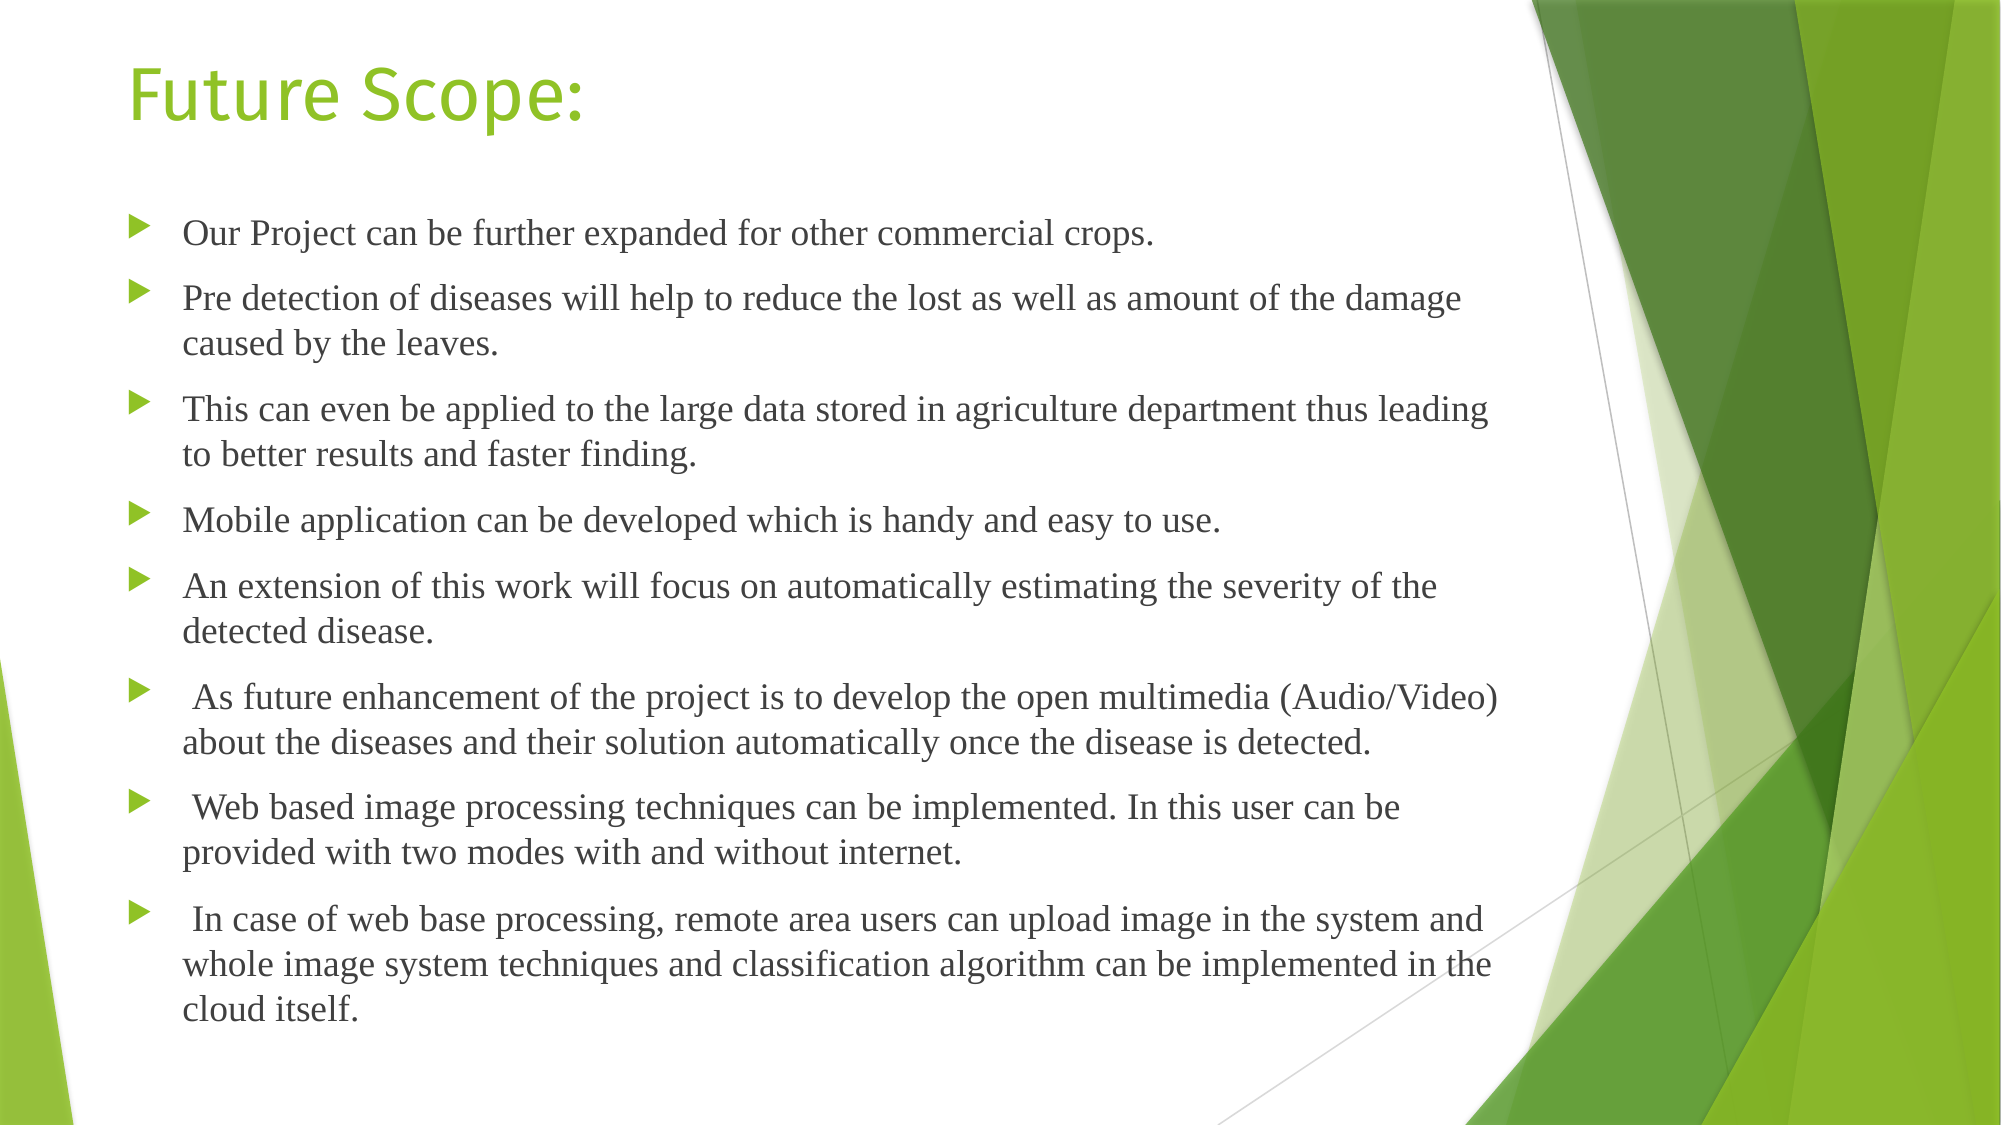

# Future Scope:
Our Project can be further expanded for other commercial crops.
Pre detection of diseases will help to reduce the lost as well as amount of the damage caused by the leaves.
This can even be applied to the large data stored in agriculture department thus leading to better results and faster finding.
Mobile application can be developed which is handy and easy to use.
An extension of this work will focus on automatically estimating the severity of the detected disease.
 As future enhancement of the project is to develop the open multimedia (Audio/Video) about the diseases and their solution automatically once the disease is detected.
 Web based image processing techniques can be implemented. In this user can be provided with two modes with and without internet.
 In case of web base processing, remote area users can upload image in the system and whole image system techniques and classification algorithm can be implemented in the cloud itself.